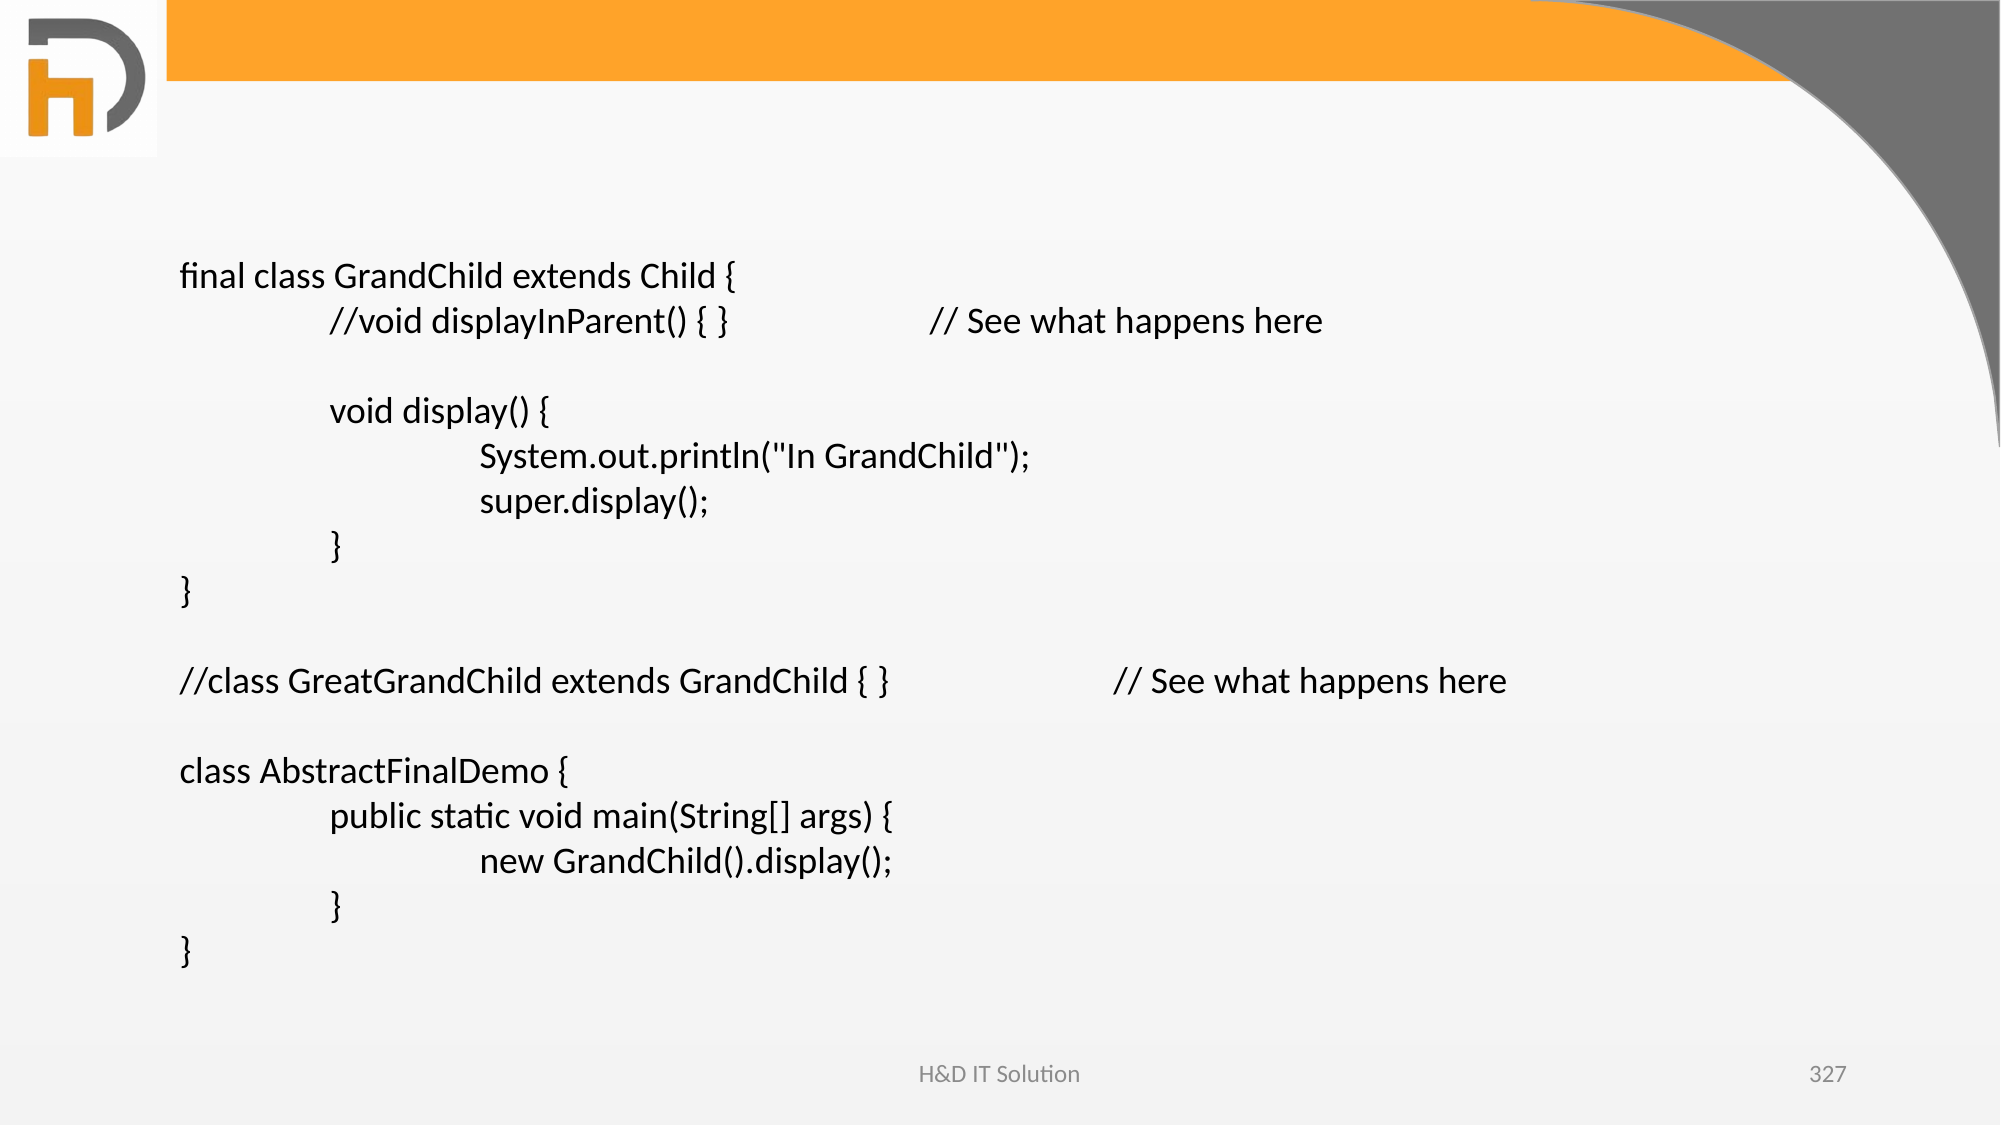

final class GrandChild extends Child {
	//void displayInParent() { }		// See what happens here

	void display() {
		System.out.println("In GrandChild");
		super.display();
	}
}

//class GreatGrandChild extends GrandChild { }		    // See what happens here

class AbstractFinalDemo {
	public static void main(String[] args) {
		new GrandChild().display();
	}
}
H&D IT Solution
327